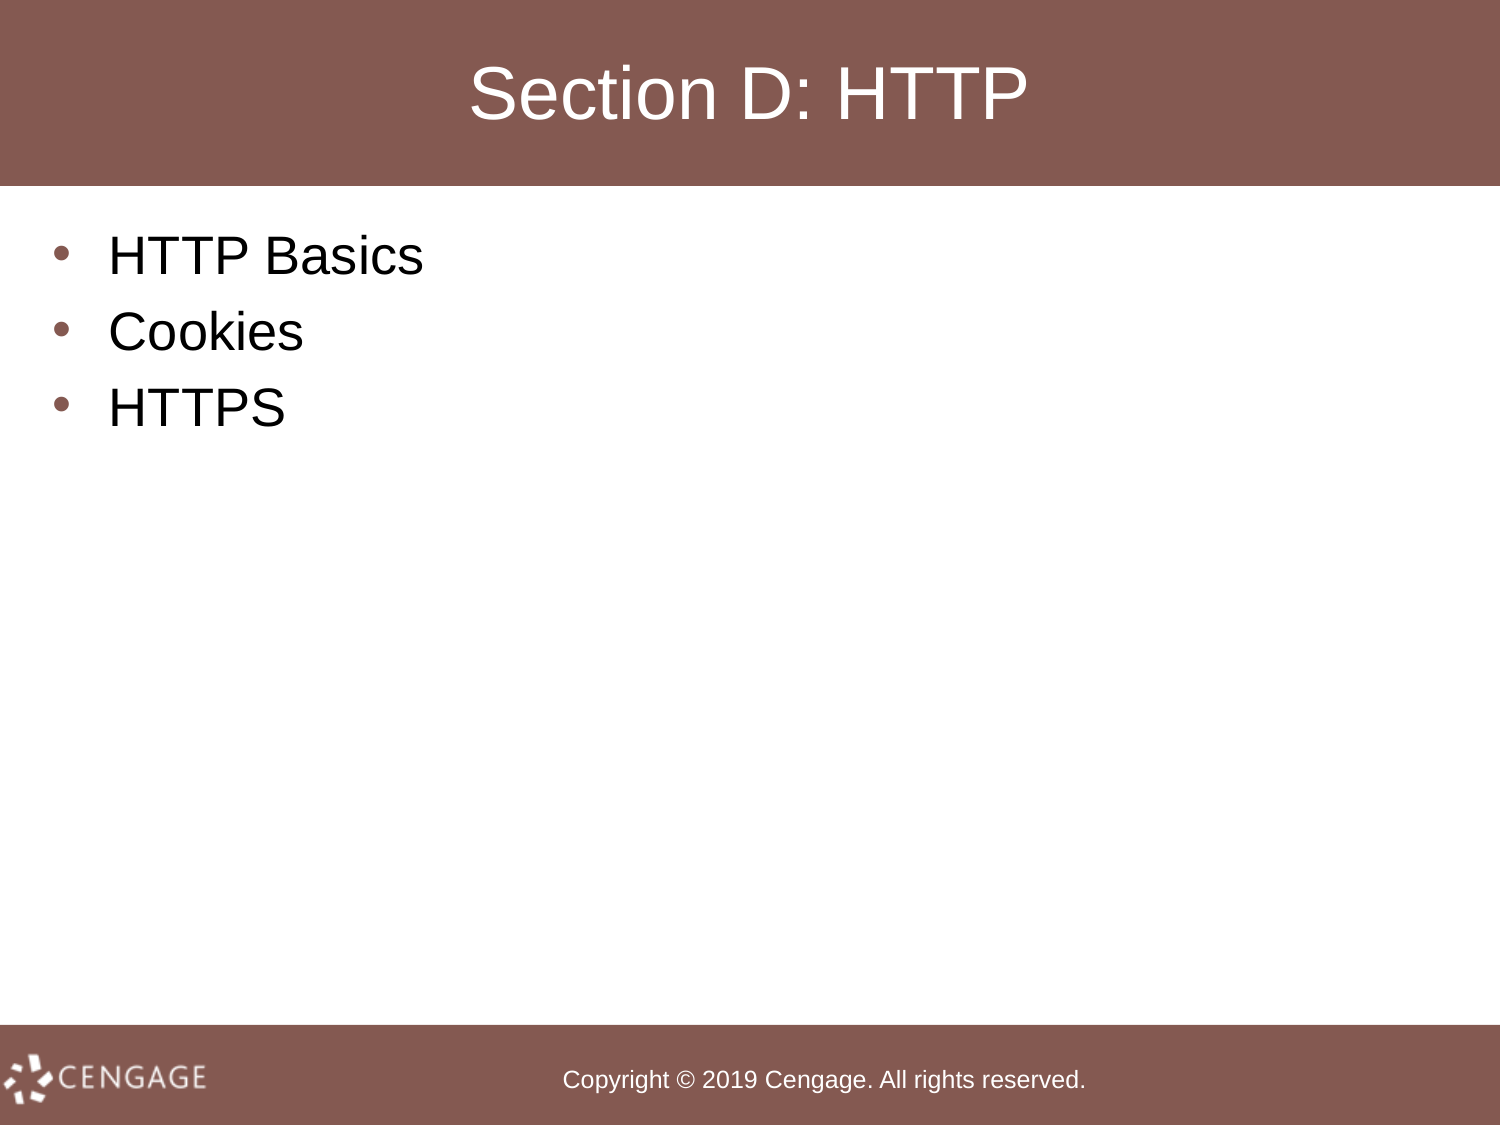

# Section D: HTTP
HTTP Basics
Cookies
HTTPS